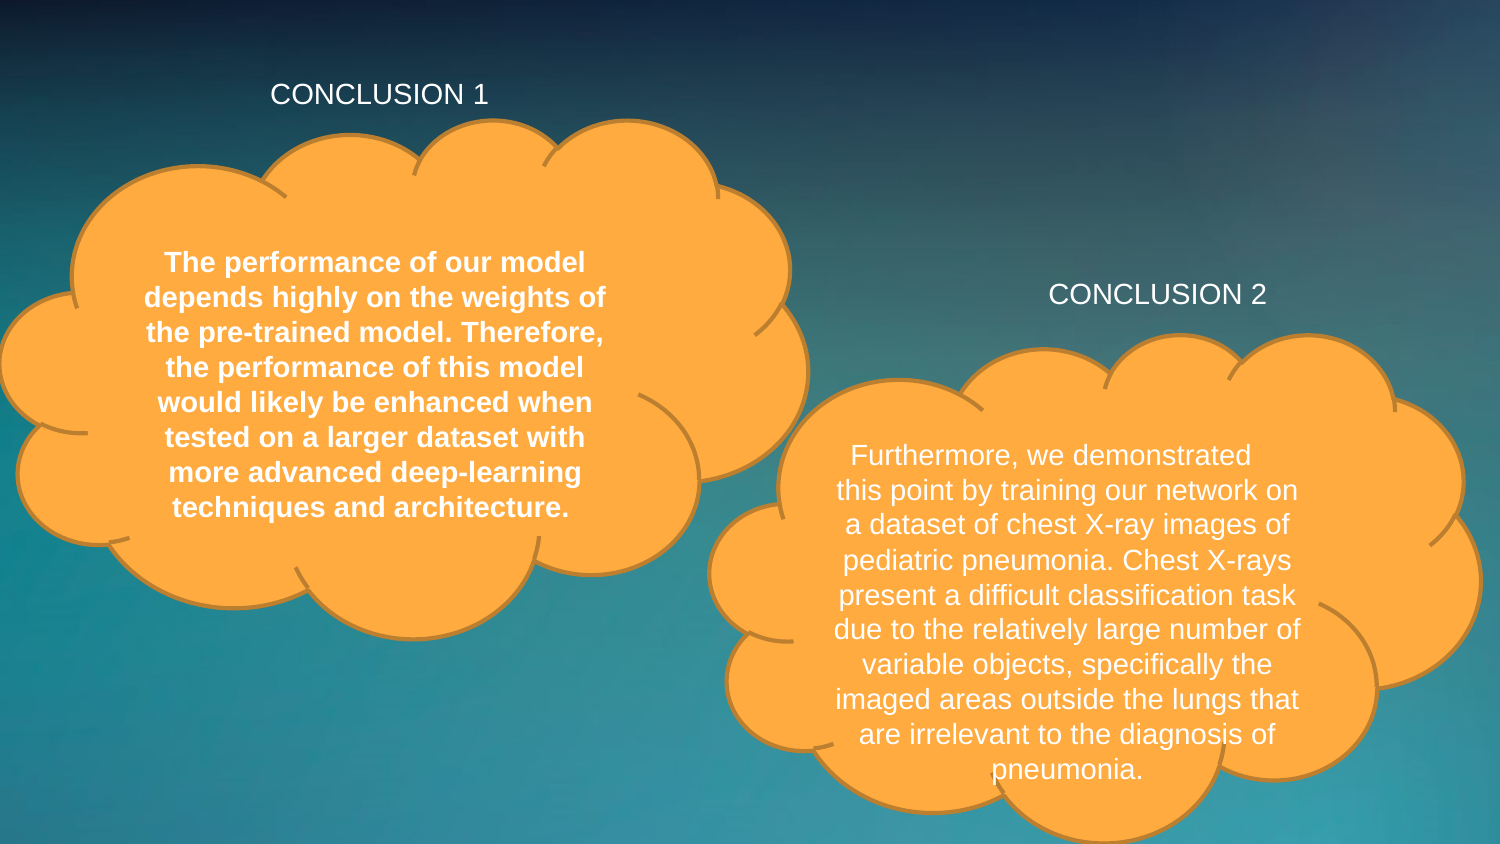

CONCLUSION 1

The performance of our model depends highly on the weights of the pre-trained model. Therefore, the performance of this model would likely be enhanced when tested on a larger dataset with more advanced deep-learning techniques and architecture.

CONCLUSION 2

Furthermore, we demonstrated
this point by training our network on a dataset of chest X-ray images of pediatric pneumonia. Chest X-rays present a difficult classification task due to the relatively large number of variable objects, specifically the imaged areas outside the lungs that are irrelevant to the diagnosis of pneumonia.